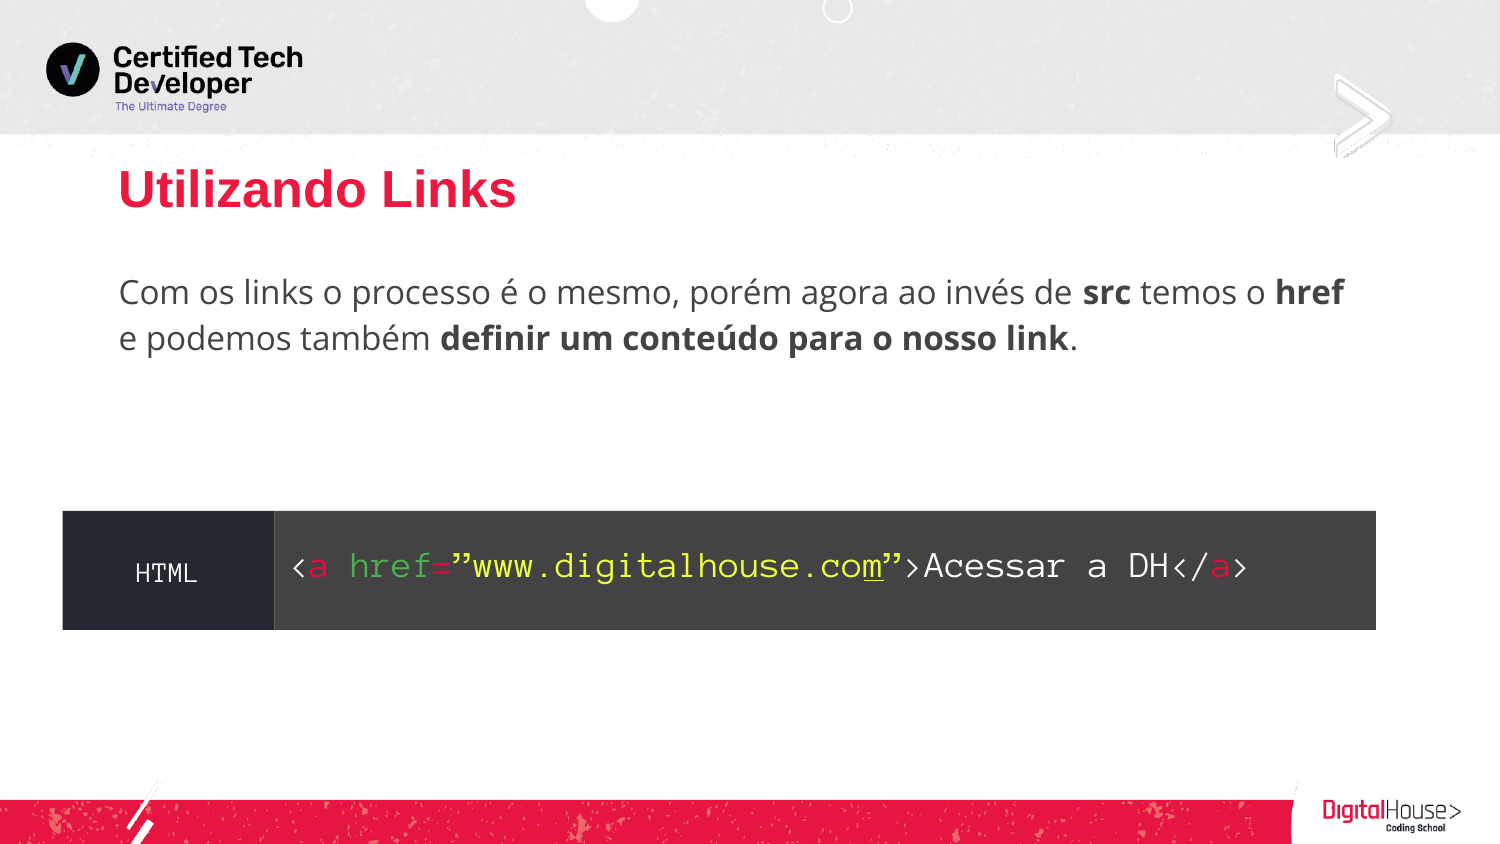

Utilizando Links
Com os links o processo é o mesmo, porém agora ao invés de src temos o href e podemos também definir um conteúdo para o nosso link.
HTML
<a href=”www.digitalhouse.com”>Acessar a DH</a>